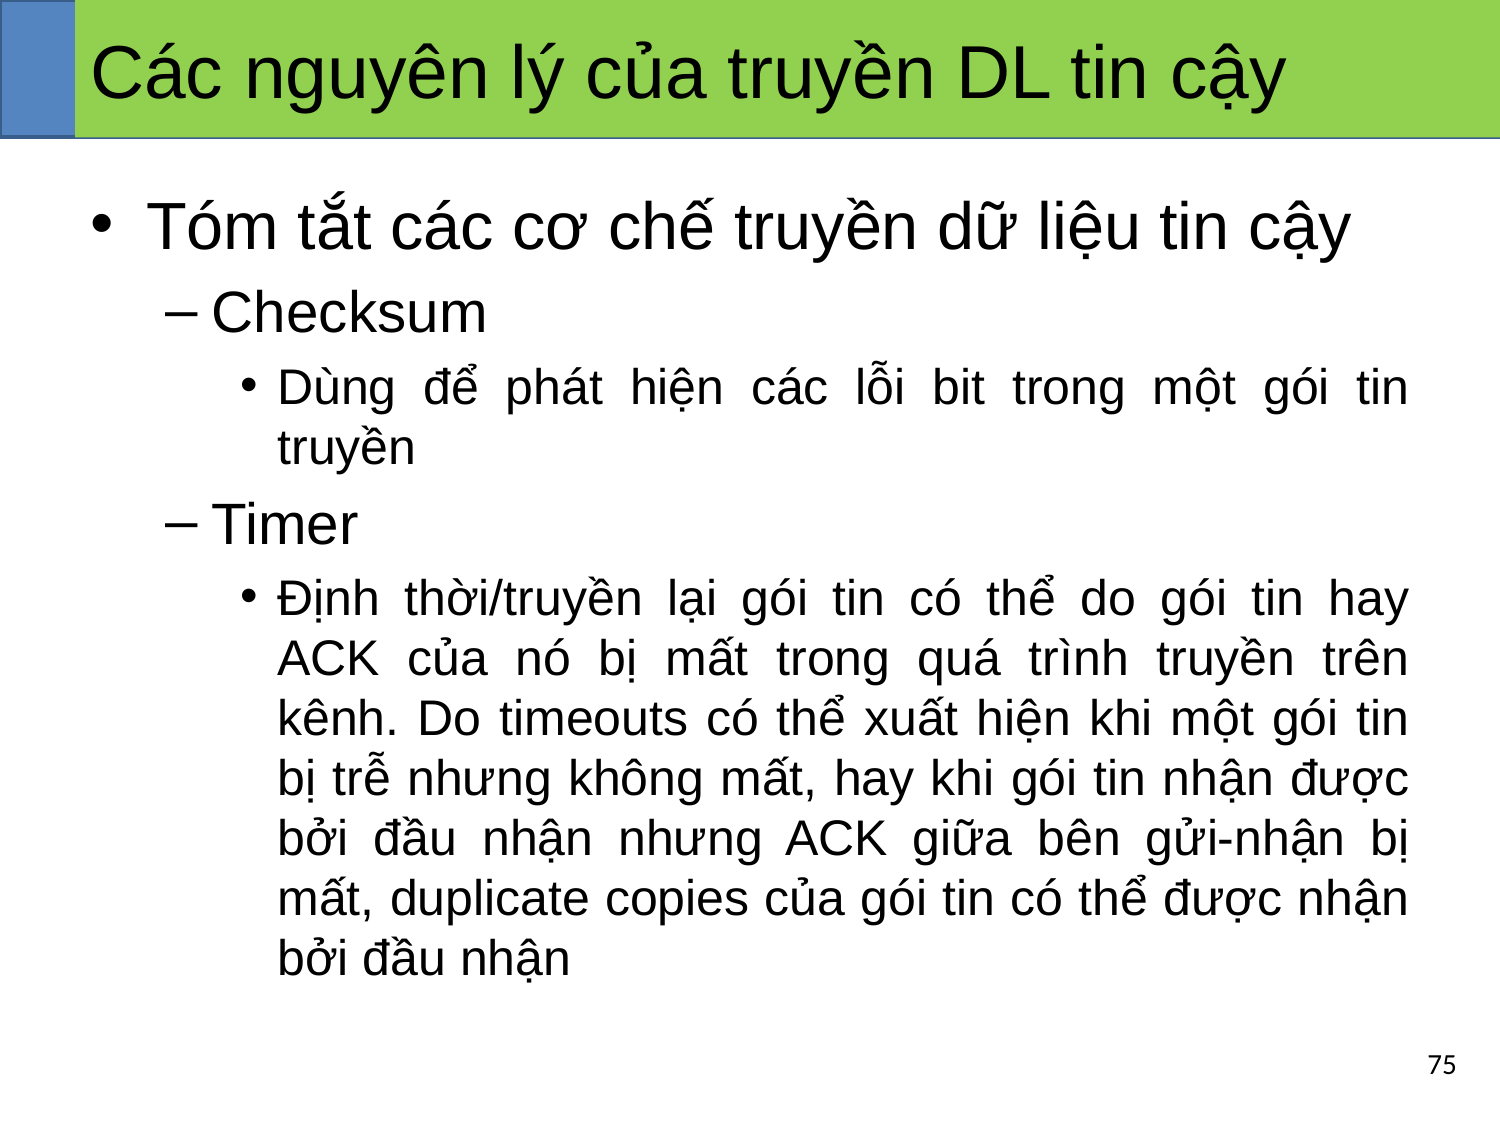

# Các nguyên lý của truyền DL tin cậy
Tóm tắt các cơ chế truyền dữ liệu tin cậy
Checksum
Dùng để phát hiện các lỗi bit trong một gói tin truyền
Timer
Định thời/truyền lại gói tin có thể do gói tin hay ACK của nó bị mất trong quá trình truyền trên kênh. Do timeouts có thể xuất hiện khi một gói tin bị trễ nhưng không mất, hay khi gói tin nhận được bởi đầu nhận nhưng ACK giữa bên gửi-nhận bị mất, duplicate copies của gói tin có thể được nhận bởi đầu nhận
75